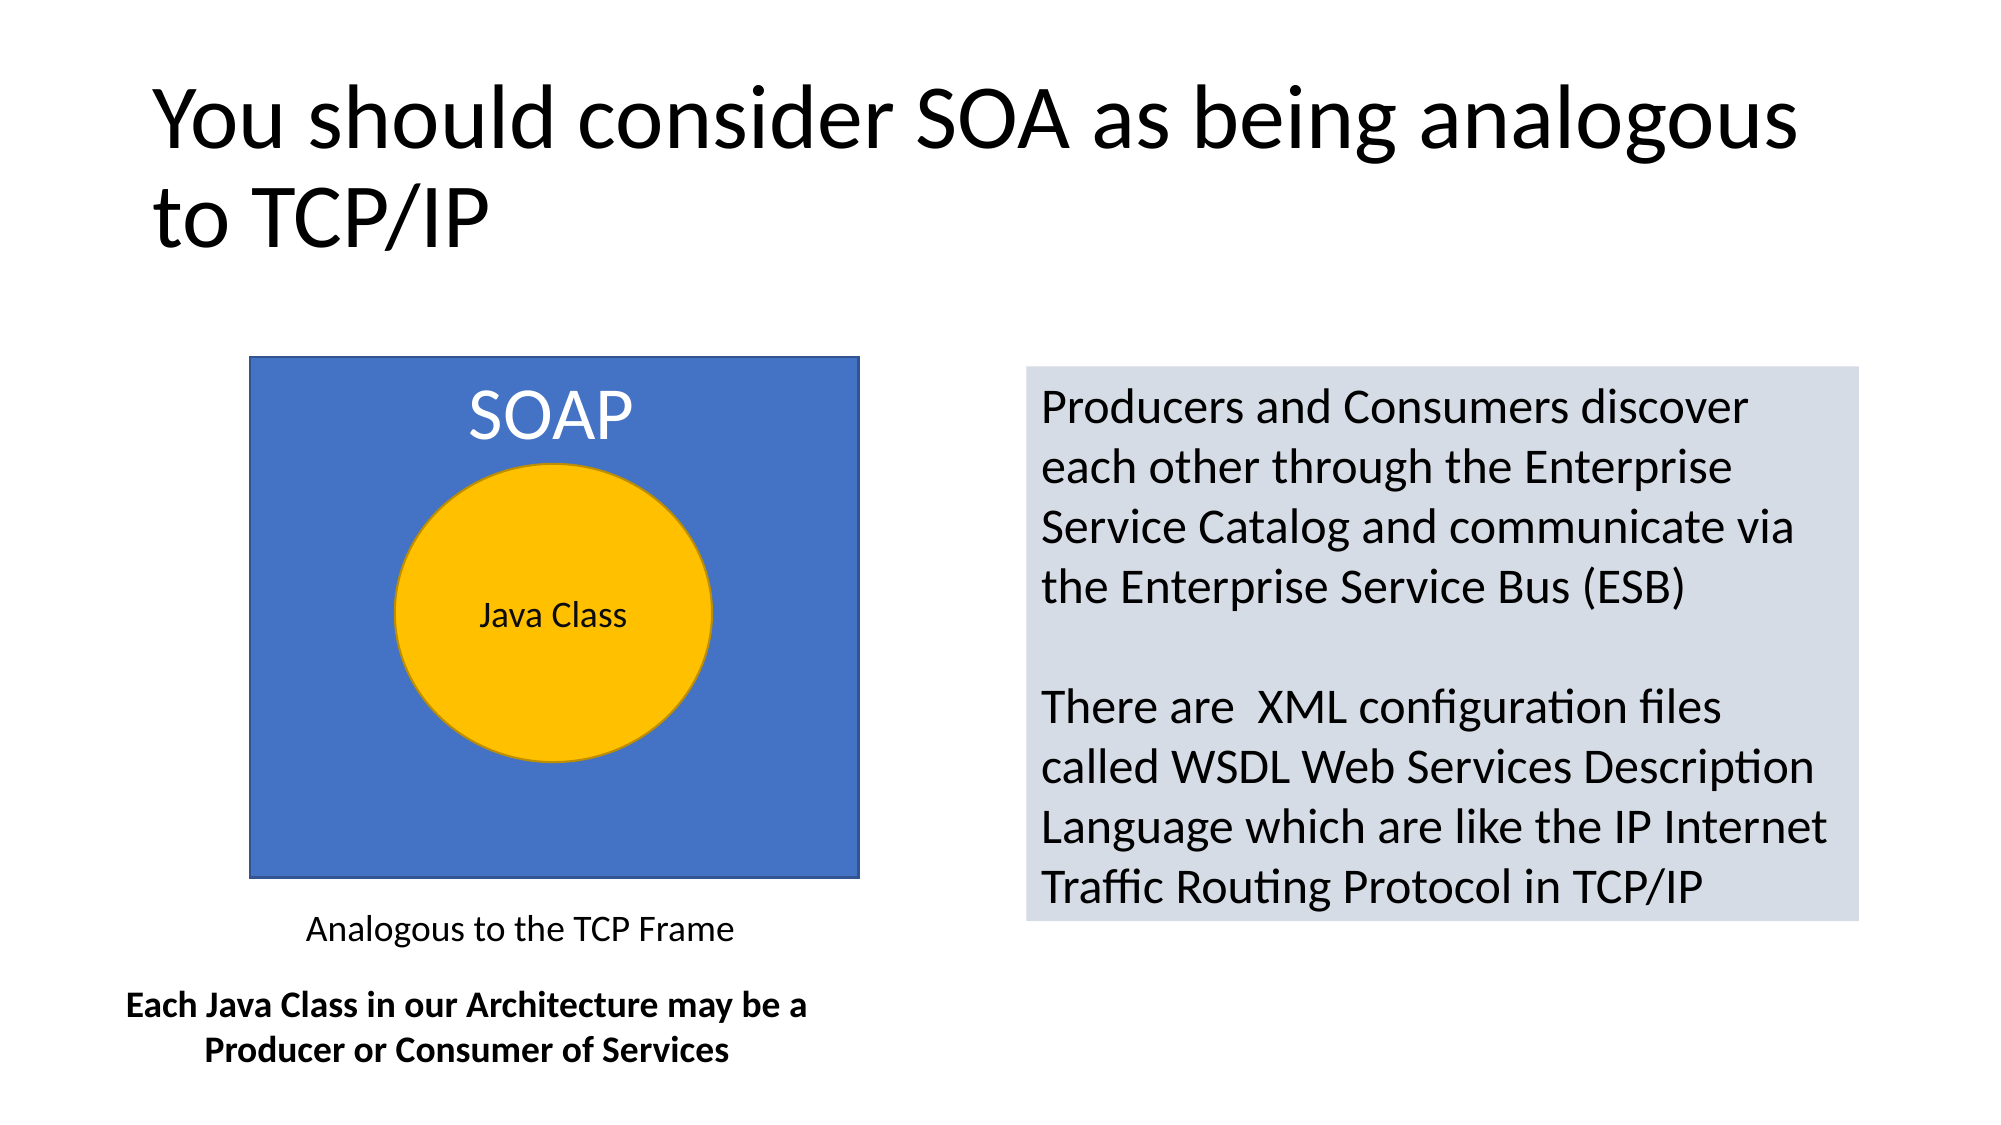

# You should consider SOA as being analogous to TCP/IP

SOAP
Producers and Consumers discover each other through the Enterprise Service Catalog and communicate via the Enterprise Service Bus (ESB)

There are  XML configuration files called WSDL Web Services Description Language which are like the IP Internet Traffic Routing Protocol in TCP/IP
Java Class
Analogous to the TCP Frame
Each Java Class in our Architecture may be a Producer or Consumer of Services